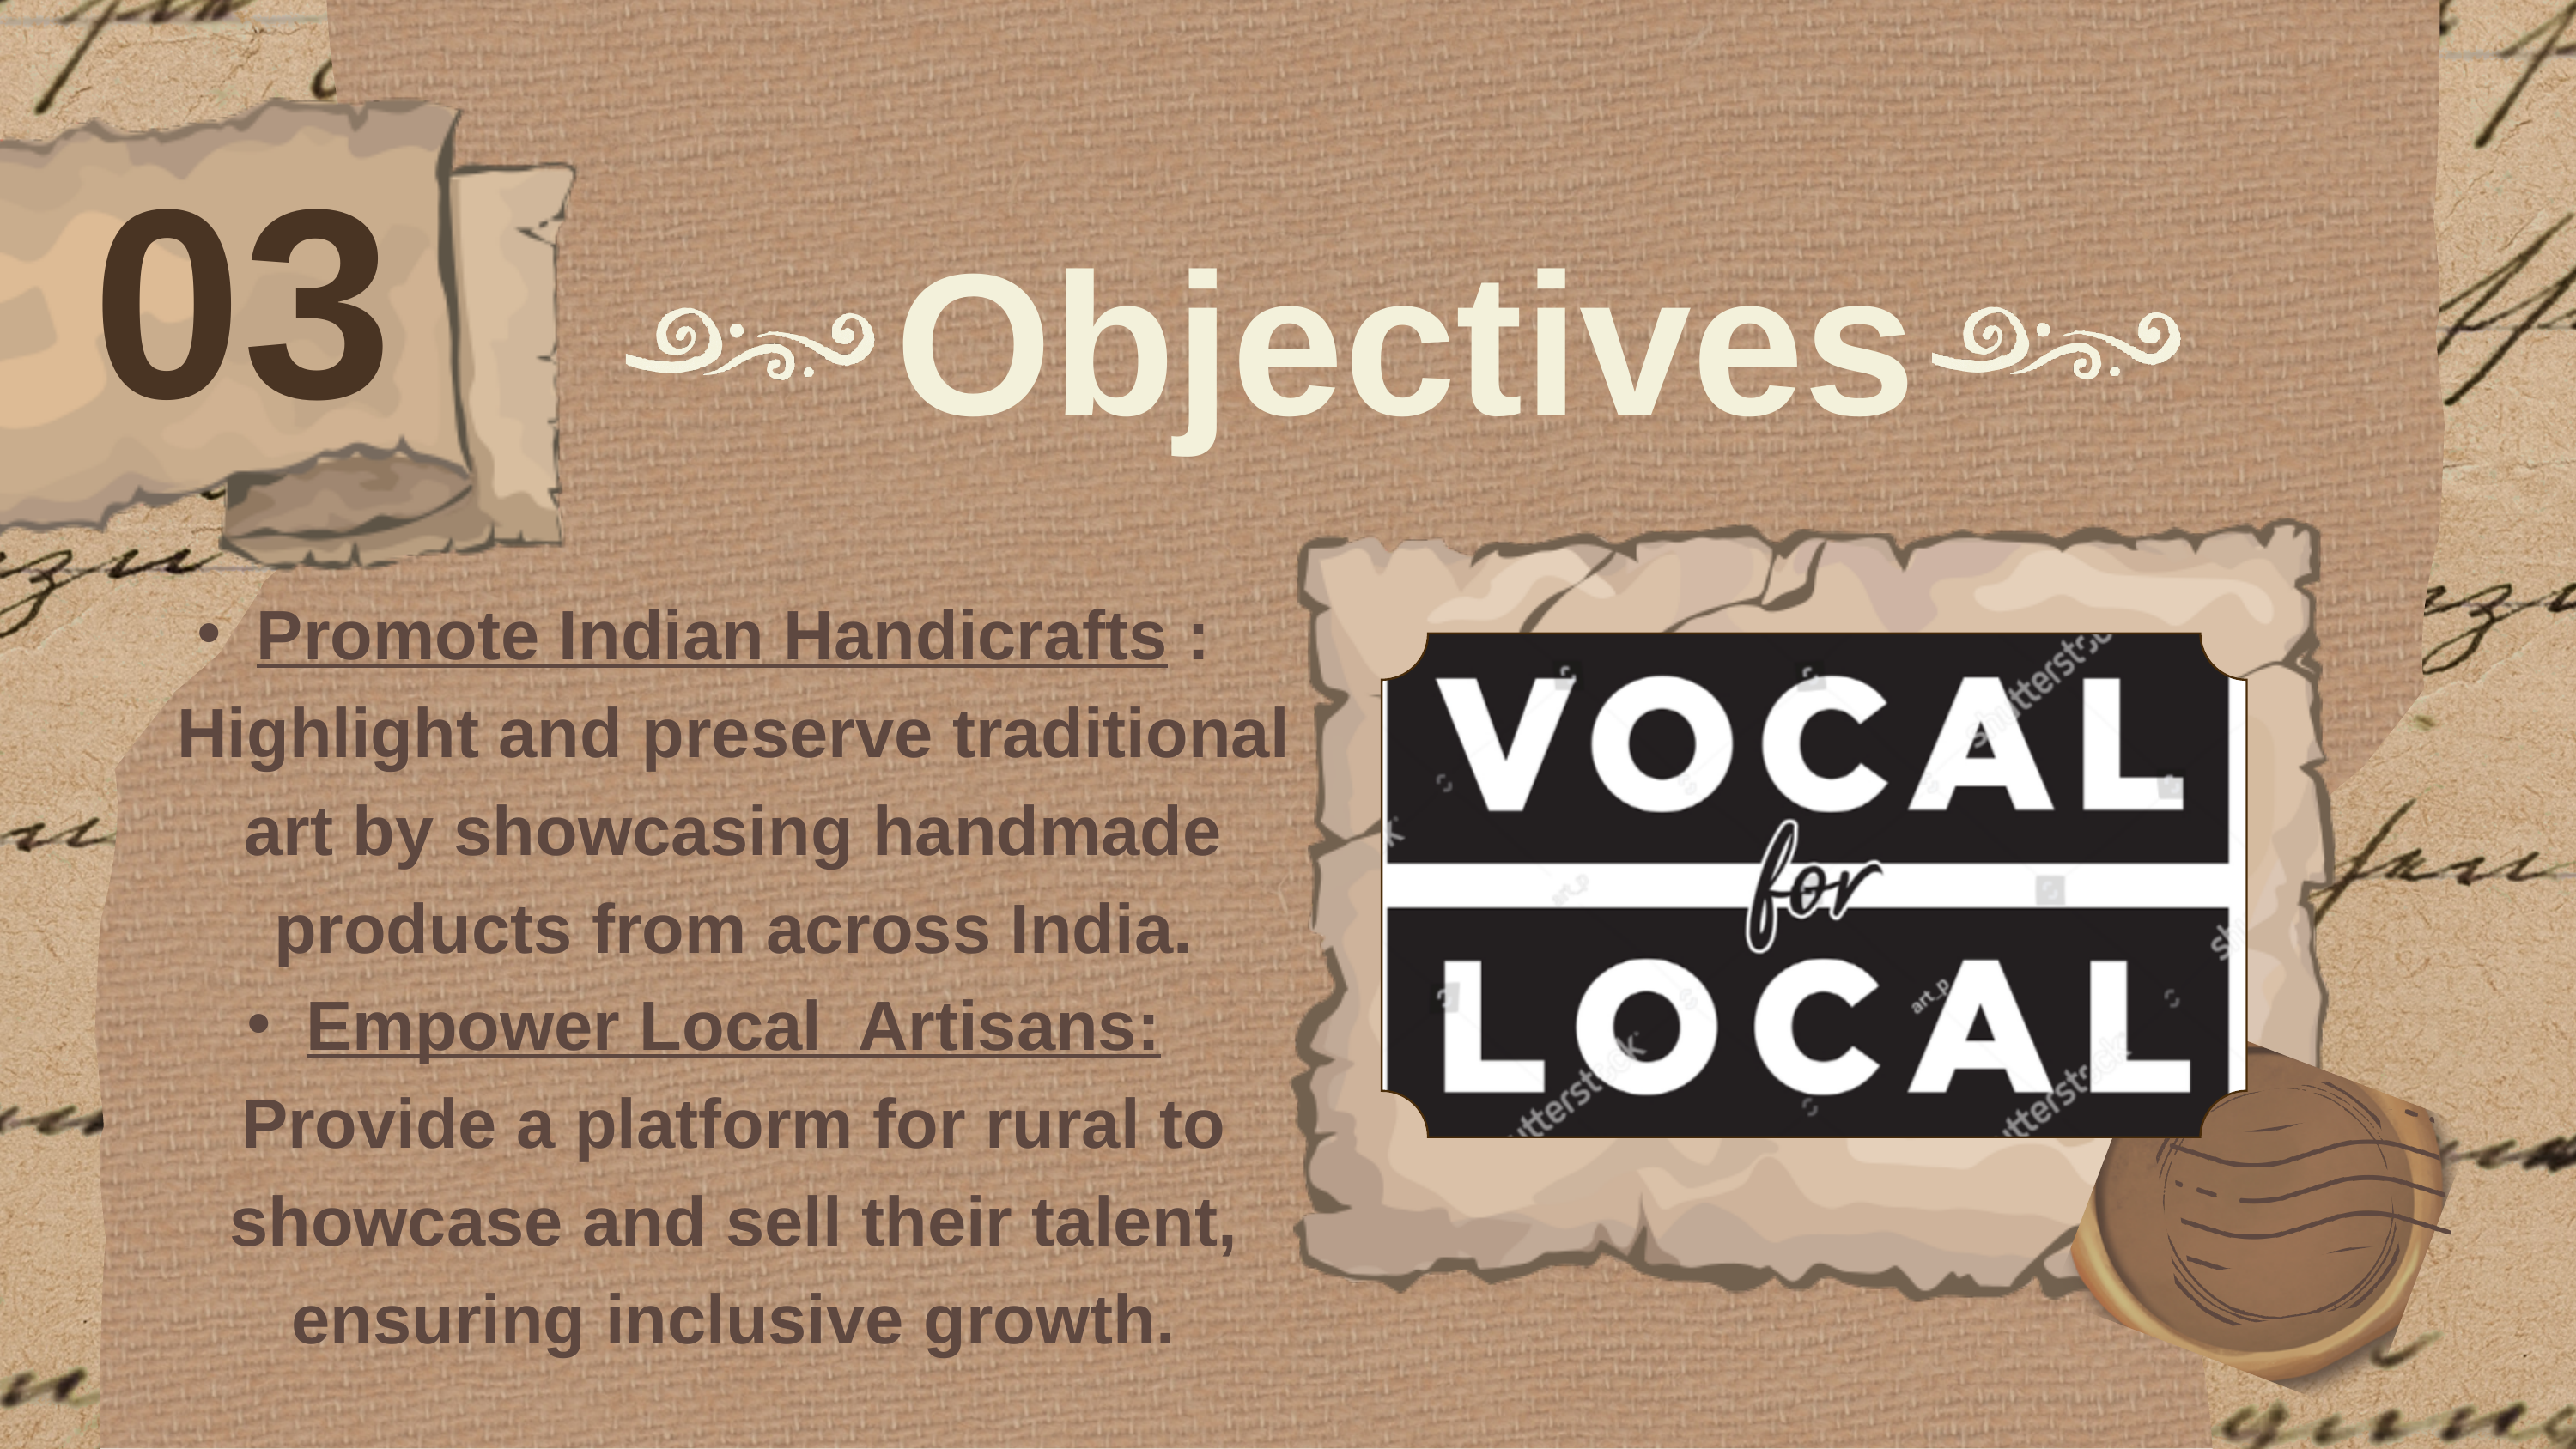

03
Objectives

Promote Indian Handicrafts : Highlight and preserve traditional art by showcasing handmade products from across India.
Empower Local  Artisans: Provide a platform for rural to showcase and sell their talent, ensuring inclusive growth.